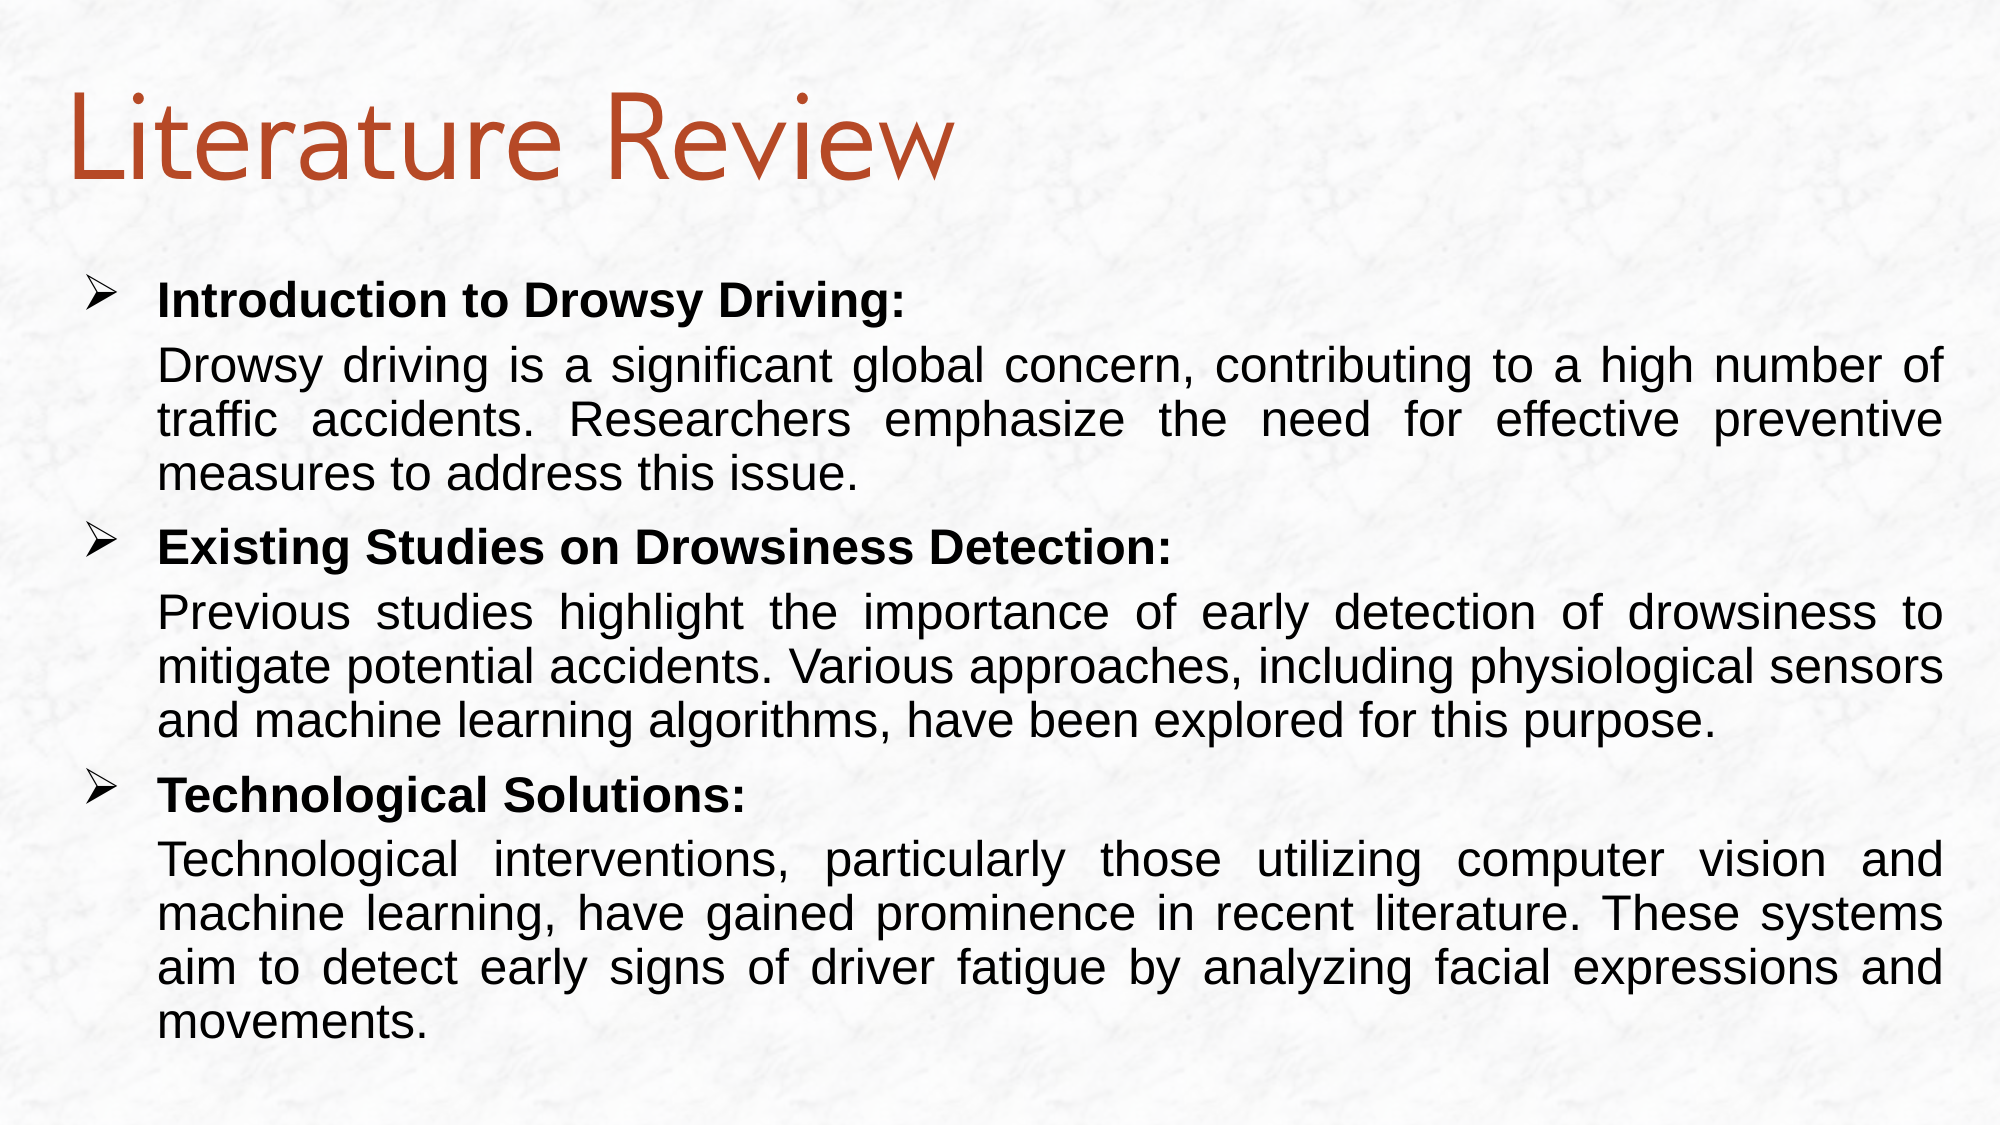

# Literature Review
Introduction to Drowsy Driving:
Drowsy driving is a significant global concern, contributing to a high number of traffic accidents. Researchers emphasize the need for effective preventive measures to address this issue.
Existing Studies on Drowsiness Detection:
Previous studies highlight the importance of early detection of drowsiness to mitigate potential accidents. Various approaches, including physiological sensors and machine learning algorithms, have been explored for this purpose.
Technological Solutions:
Technological interventions, particularly those utilizing computer vision and machine learning, have gained prominence in recent literature. These systems aim to detect early signs of driver fatigue by analyzing facial expressions and movements.